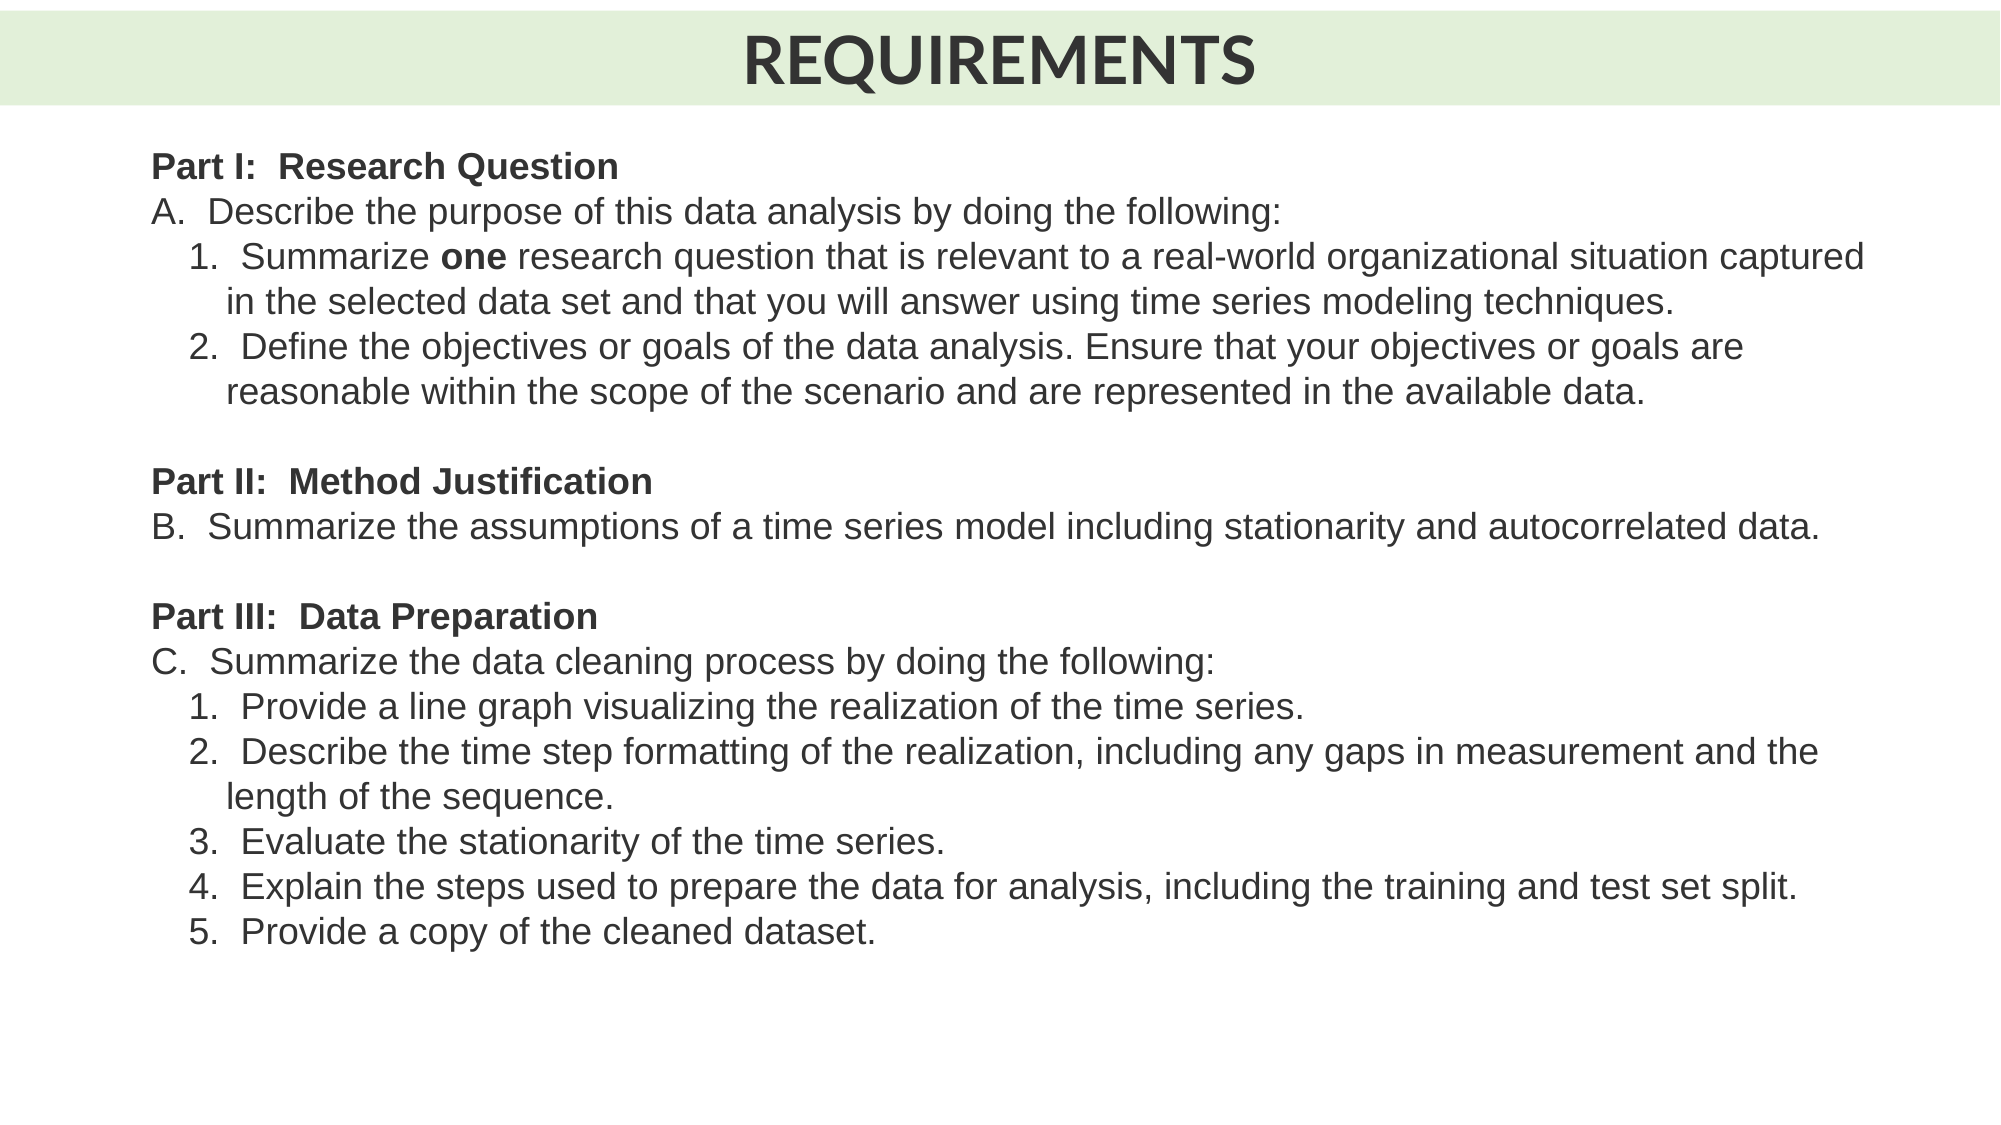

REQUIREMENTS
Part I:  Research Question
A.  Describe the purpose of this data analysis by doing the following:
1.  Summarize one research question that is relevant to a real-world organizational situation captured in the selected data set and that you will answer using time series modeling techniques.
2.  Define the objectives or goals of the data analysis. Ensure that your objectives or goals are reasonable within the scope of the scenario and are represented in the available data.
Part II:  Method Justification
B.  Summarize the assumptions of a time series model including stationarity and autocorrelated data.

Part III:  Data Preparation
C.  Summarize the data cleaning process by doing the following:
1.  Provide a line graph visualizing the realization of the time series.
2.  Describe the time step formatting of the realization, including any gaps in measurement and the length of the sequence.
3.  Evaluate the stationarity of the time series.
4.  Explain the steps used to prepare the data for analysis, including the training and test set split.
5.  Provide a copy of the cleaned dataset.